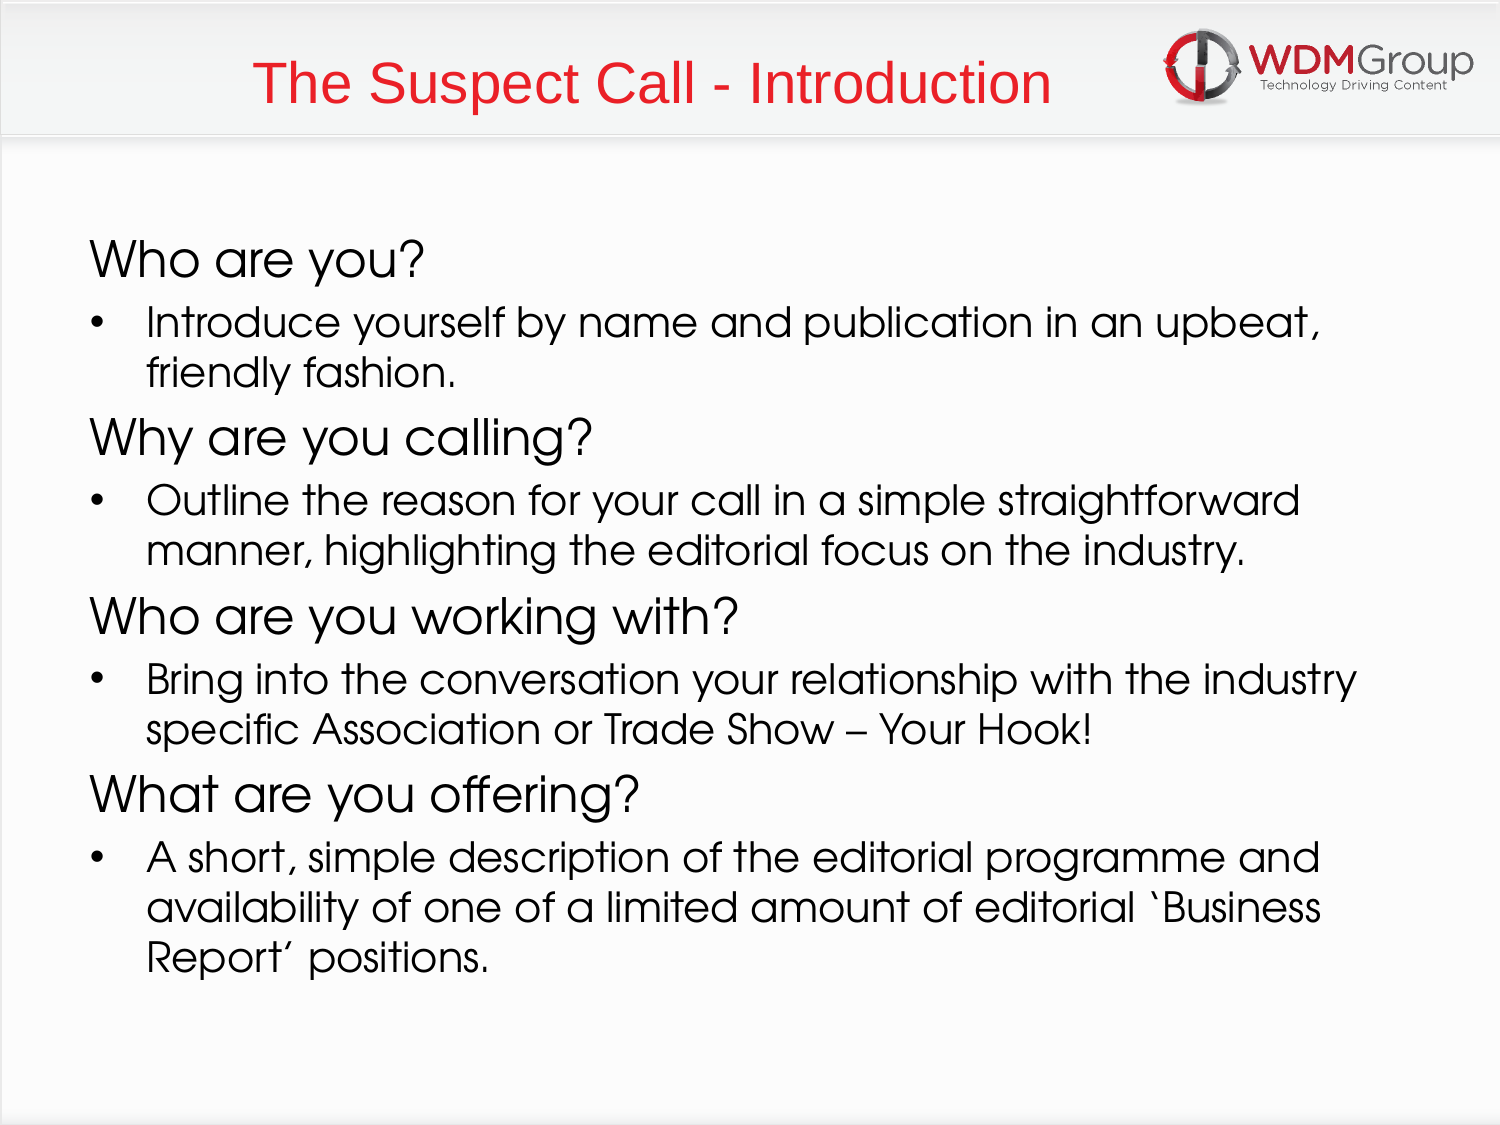

The Suspect Call - Introduction
Who are you?
Introduce yourself by name and publication in an upbeat, friendly fashion.
Why are you calling?
Outline the reason for your call in a simple straightforward manner, highlighting the editorial focus on the industry.
Who are you working with?
Bring into the conversation your relationship with the industry specific Association or Trade Show – Your Hook!
What are you offering?
A short, simple description of the editorial programme and availability of one of a limited amount of editorial ‘Business Report’ positions.